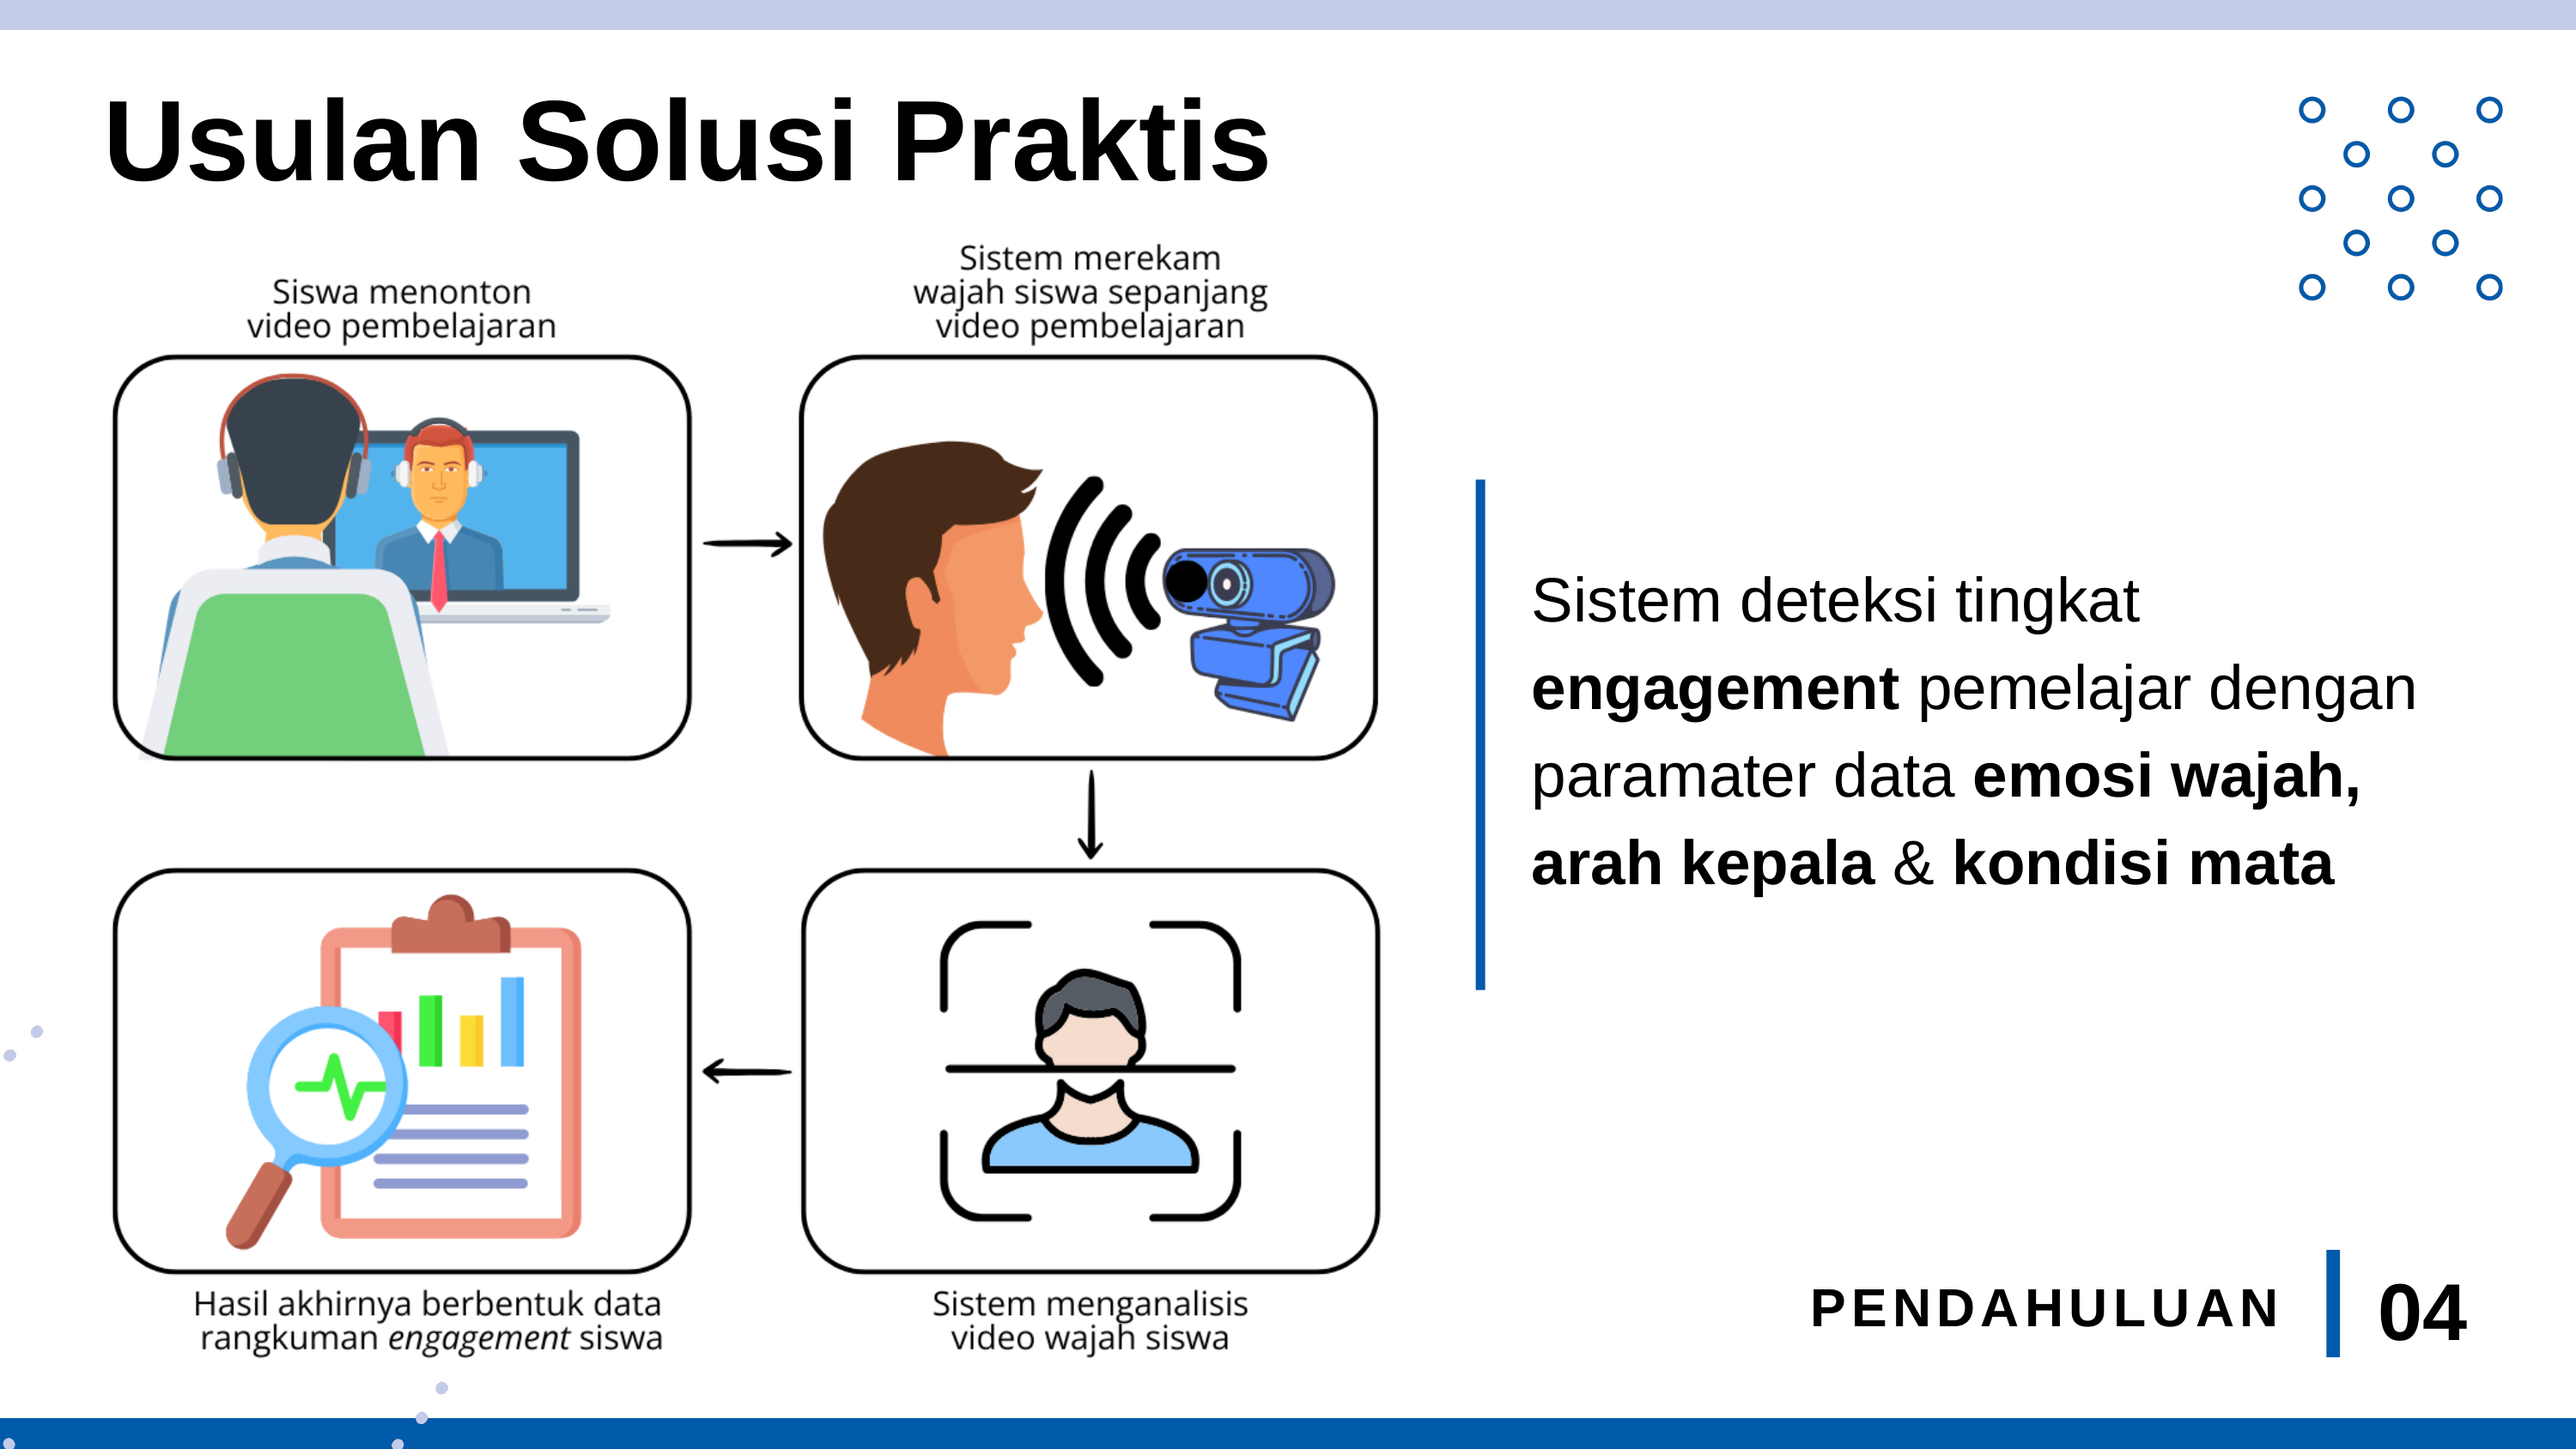

Usulan Solusi Praktis

Sistem deteksi tingkat engagement pemelajar dengan paramater data emosi wajah, arah kepala & kondisi mata

04

PENDAHULUAN